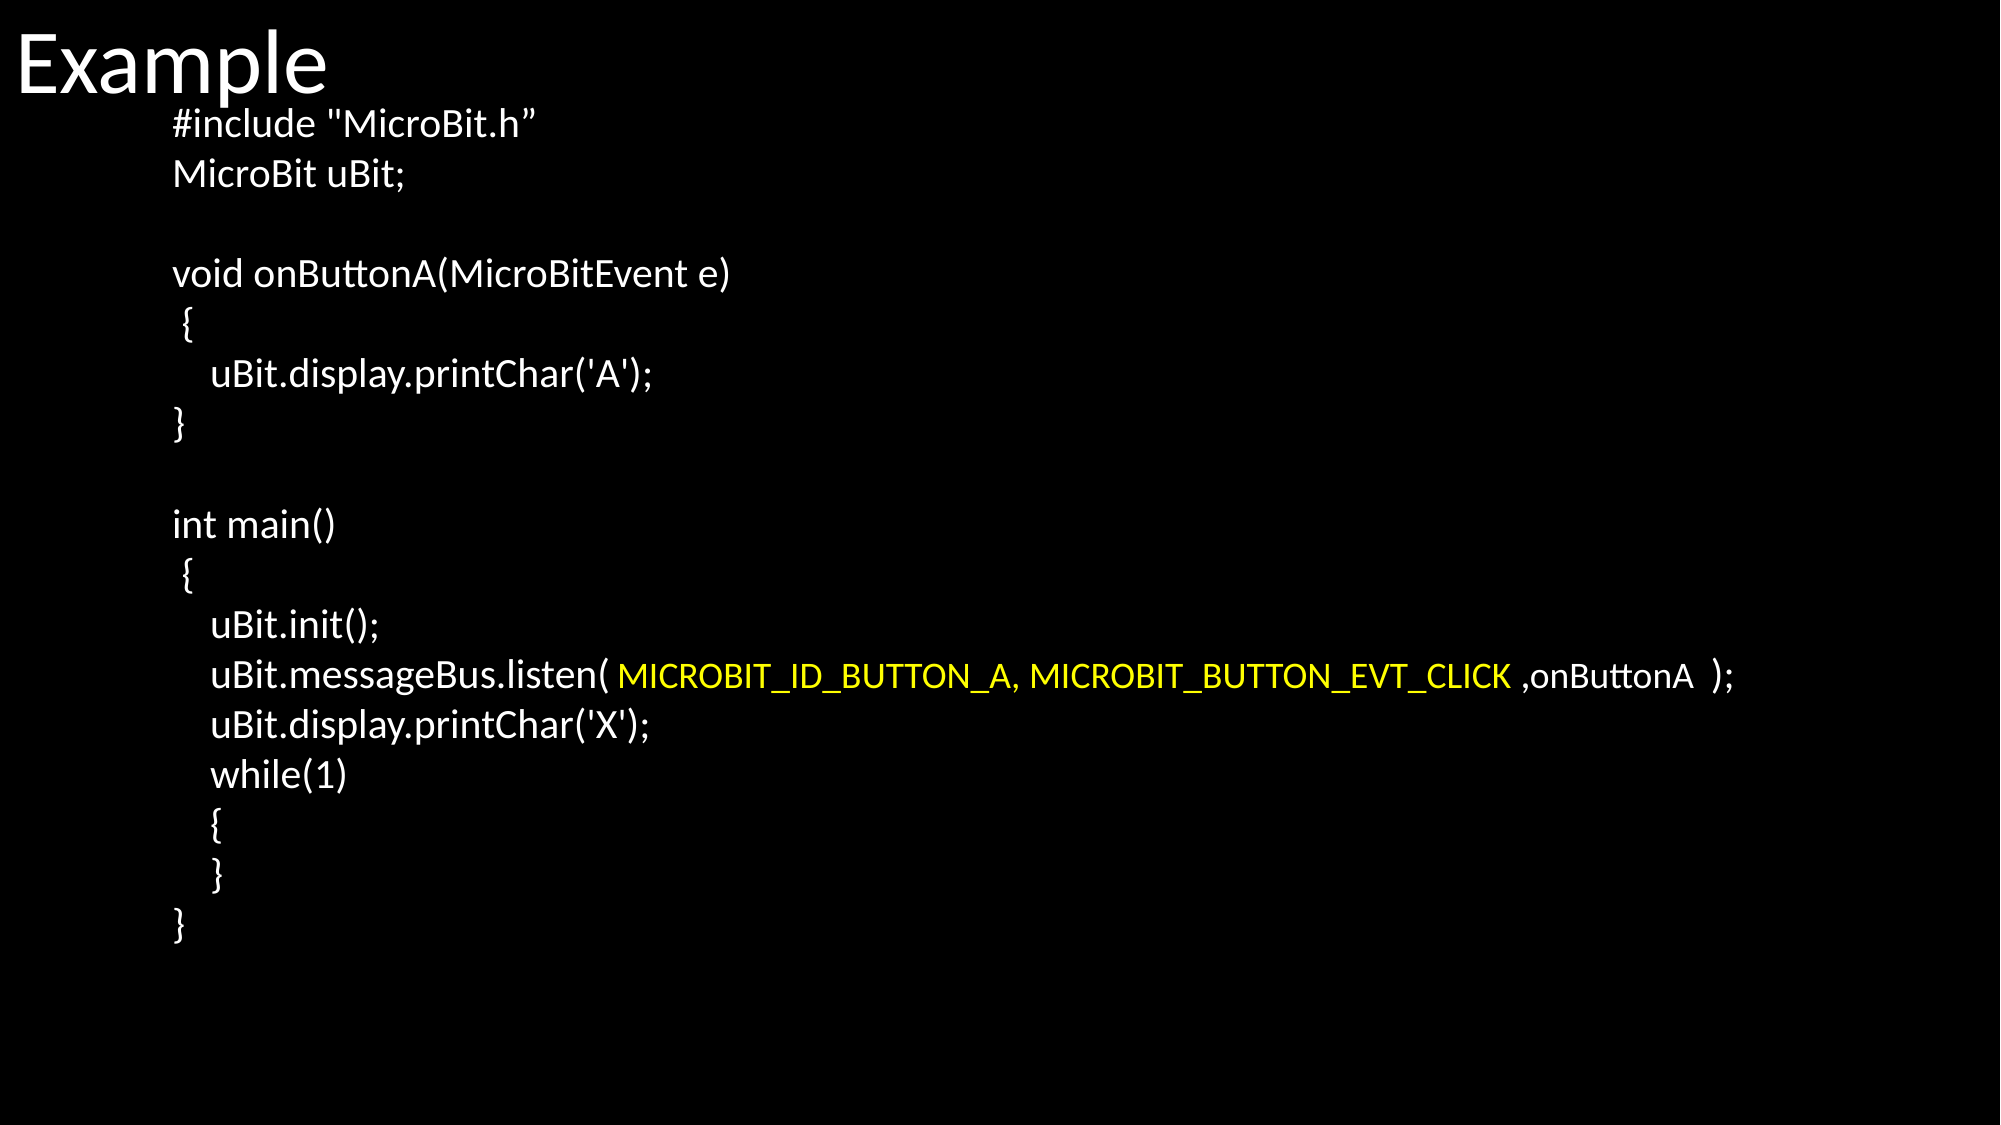

# Example
#include "MicroBit.h”
MicroBit uBit;

void onButtonA(MicroBitEvent e)
 {
    uBit.display.printChar('A');
}

int main()
 {
    uBit.init();
    uBit.messageBus.listen(                                                                                                ,                   );
    uBit.display.printChar('X');
    while(1)
    {
    }
}
MICROBIT_ID_BUTTON_A, MICROBIT_BUTTON_EVT_CLICK
onButtonA